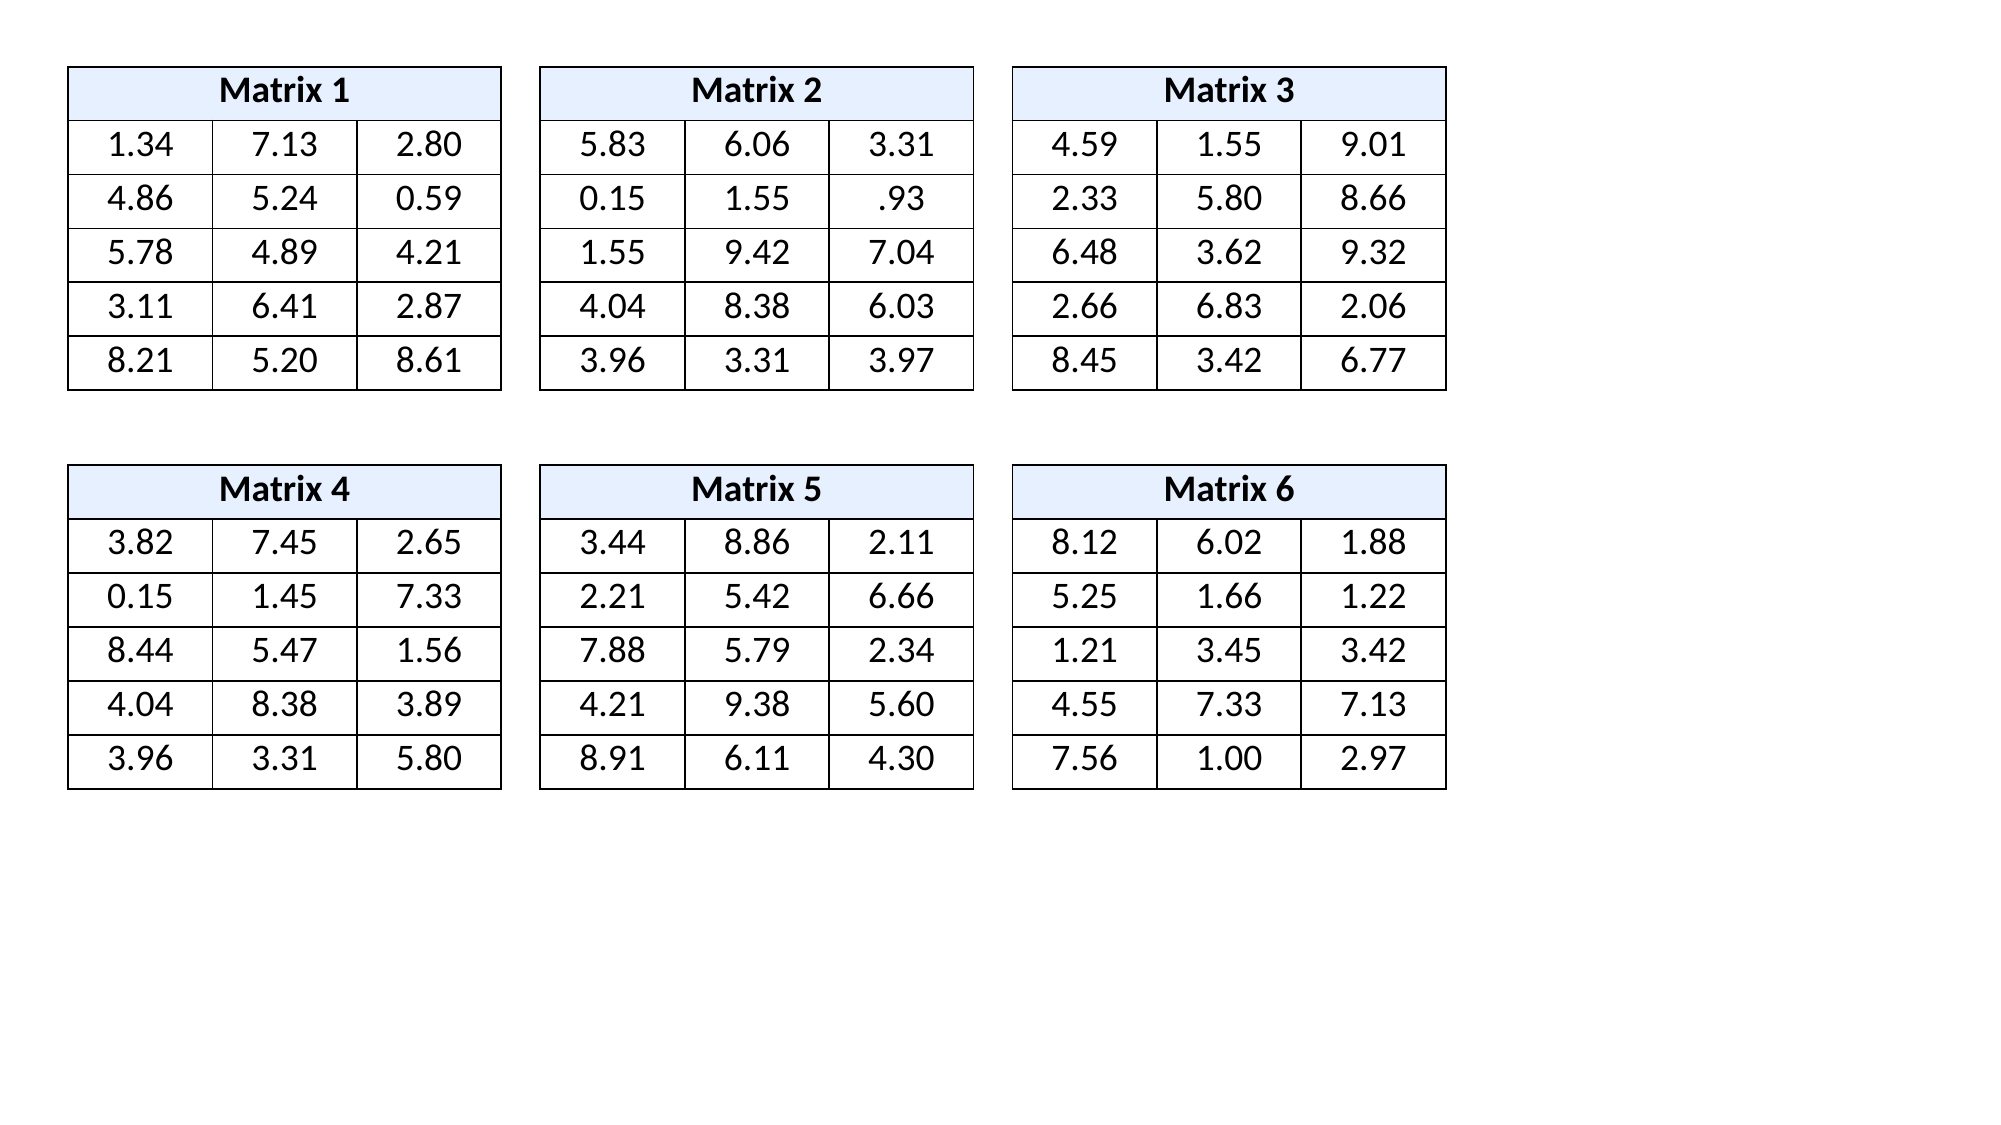

| Matrix 1 |  |  |
| --- | --- | --- |
| 1.34 | 7.13 | 2.80 |
| 4.86 | 5.24 | 0.59 |
| 5.78 | 4.89 | 4.21 |
| 3.11 | 6.41 | 2.87 |
| 8.21 | 5.20 | 8.61 |
| Matrix 2 |  |  |
| --- | --- | --- |
| 5.83 | 6.06 | 3.31 |
| 0.15 | 1.55 | .93 |
| 1.55 | 9.42 | 7.04 |
| 4.04 | 8.38 | 6.03 |
| 3.96 | 3.31 | 3.97 |
| Matrix 3 |  |  |
| --- | --- | --- |
| 4.59 | 1.55 | 9.01 |
| 2.33 | 5.80 | 8.66 |
| 6.48 | 3.62 | 9.32 |
| 2.66 | 6.83 | 2.06 |
| 8.45 | 3.42 | 6.77 |
| Matrix 4 |  |  |
| --- | --- | --- |
| 3.82 | 7.45 | 2.65 |
| 0.15 | 1.45 | 7.33 |
| 8.44 | 5.47 | 1.56 |
| 4.04 | 8.38 | 3.89 |
| 3.96 | 3.31 | 5.80 |
| Matrix 5 |  |  |
| --- | --- | --- |
| 3.44 | 8.86 | 2.11 |
| 2.21 | 5.42 | 6.66 |
| 7.88 | 5.79 | 2.34 |
| 4.21 | 9.38 | 5.60 |
| 8.91 | 6.11 | 4.30 |
| Matrix 6 |  |  |
| --- | --- | --- |
| 8.12 | 6.02 | 1.88 |
| 5.25 | 1.66 | 1.22 |
| 1.21 | 3.45 | 3.42 |
| 4.55 | 7.33 | 7.13 |
| 7.56 | 1.00 | 2.97 |